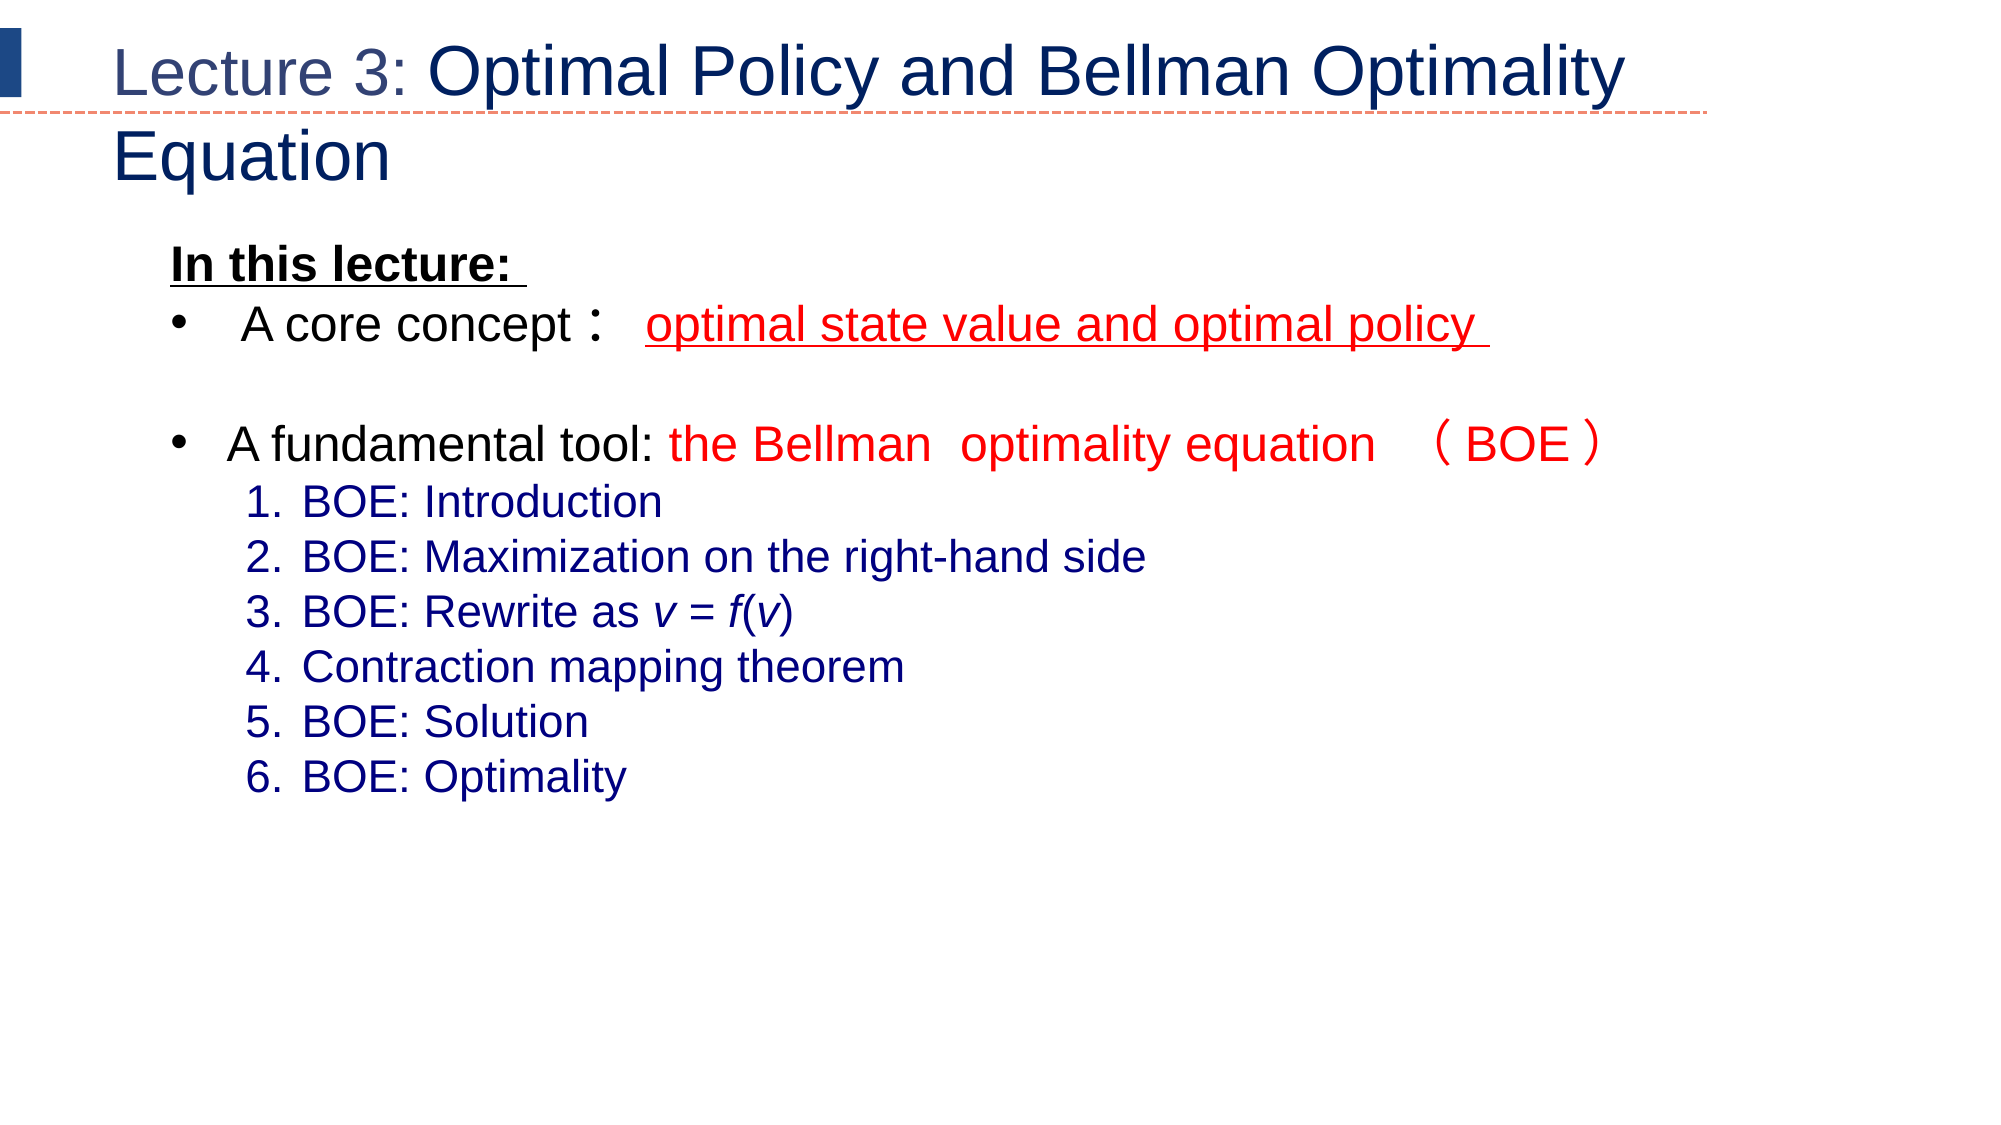

Lecture 3: Optimal Policy and Bellman Optimality Equation

In this lecture:
 A core concept：optimal state value and optimal policy

A fundamental tool: the Bellman  optimality equation （BOE）
BOE: Introduction
BOE: Maximization on the right-hand side
BOE: Rewrite as v = f(v)
Contraction mapping theorem
BOE: Solution
BOE: Optimality